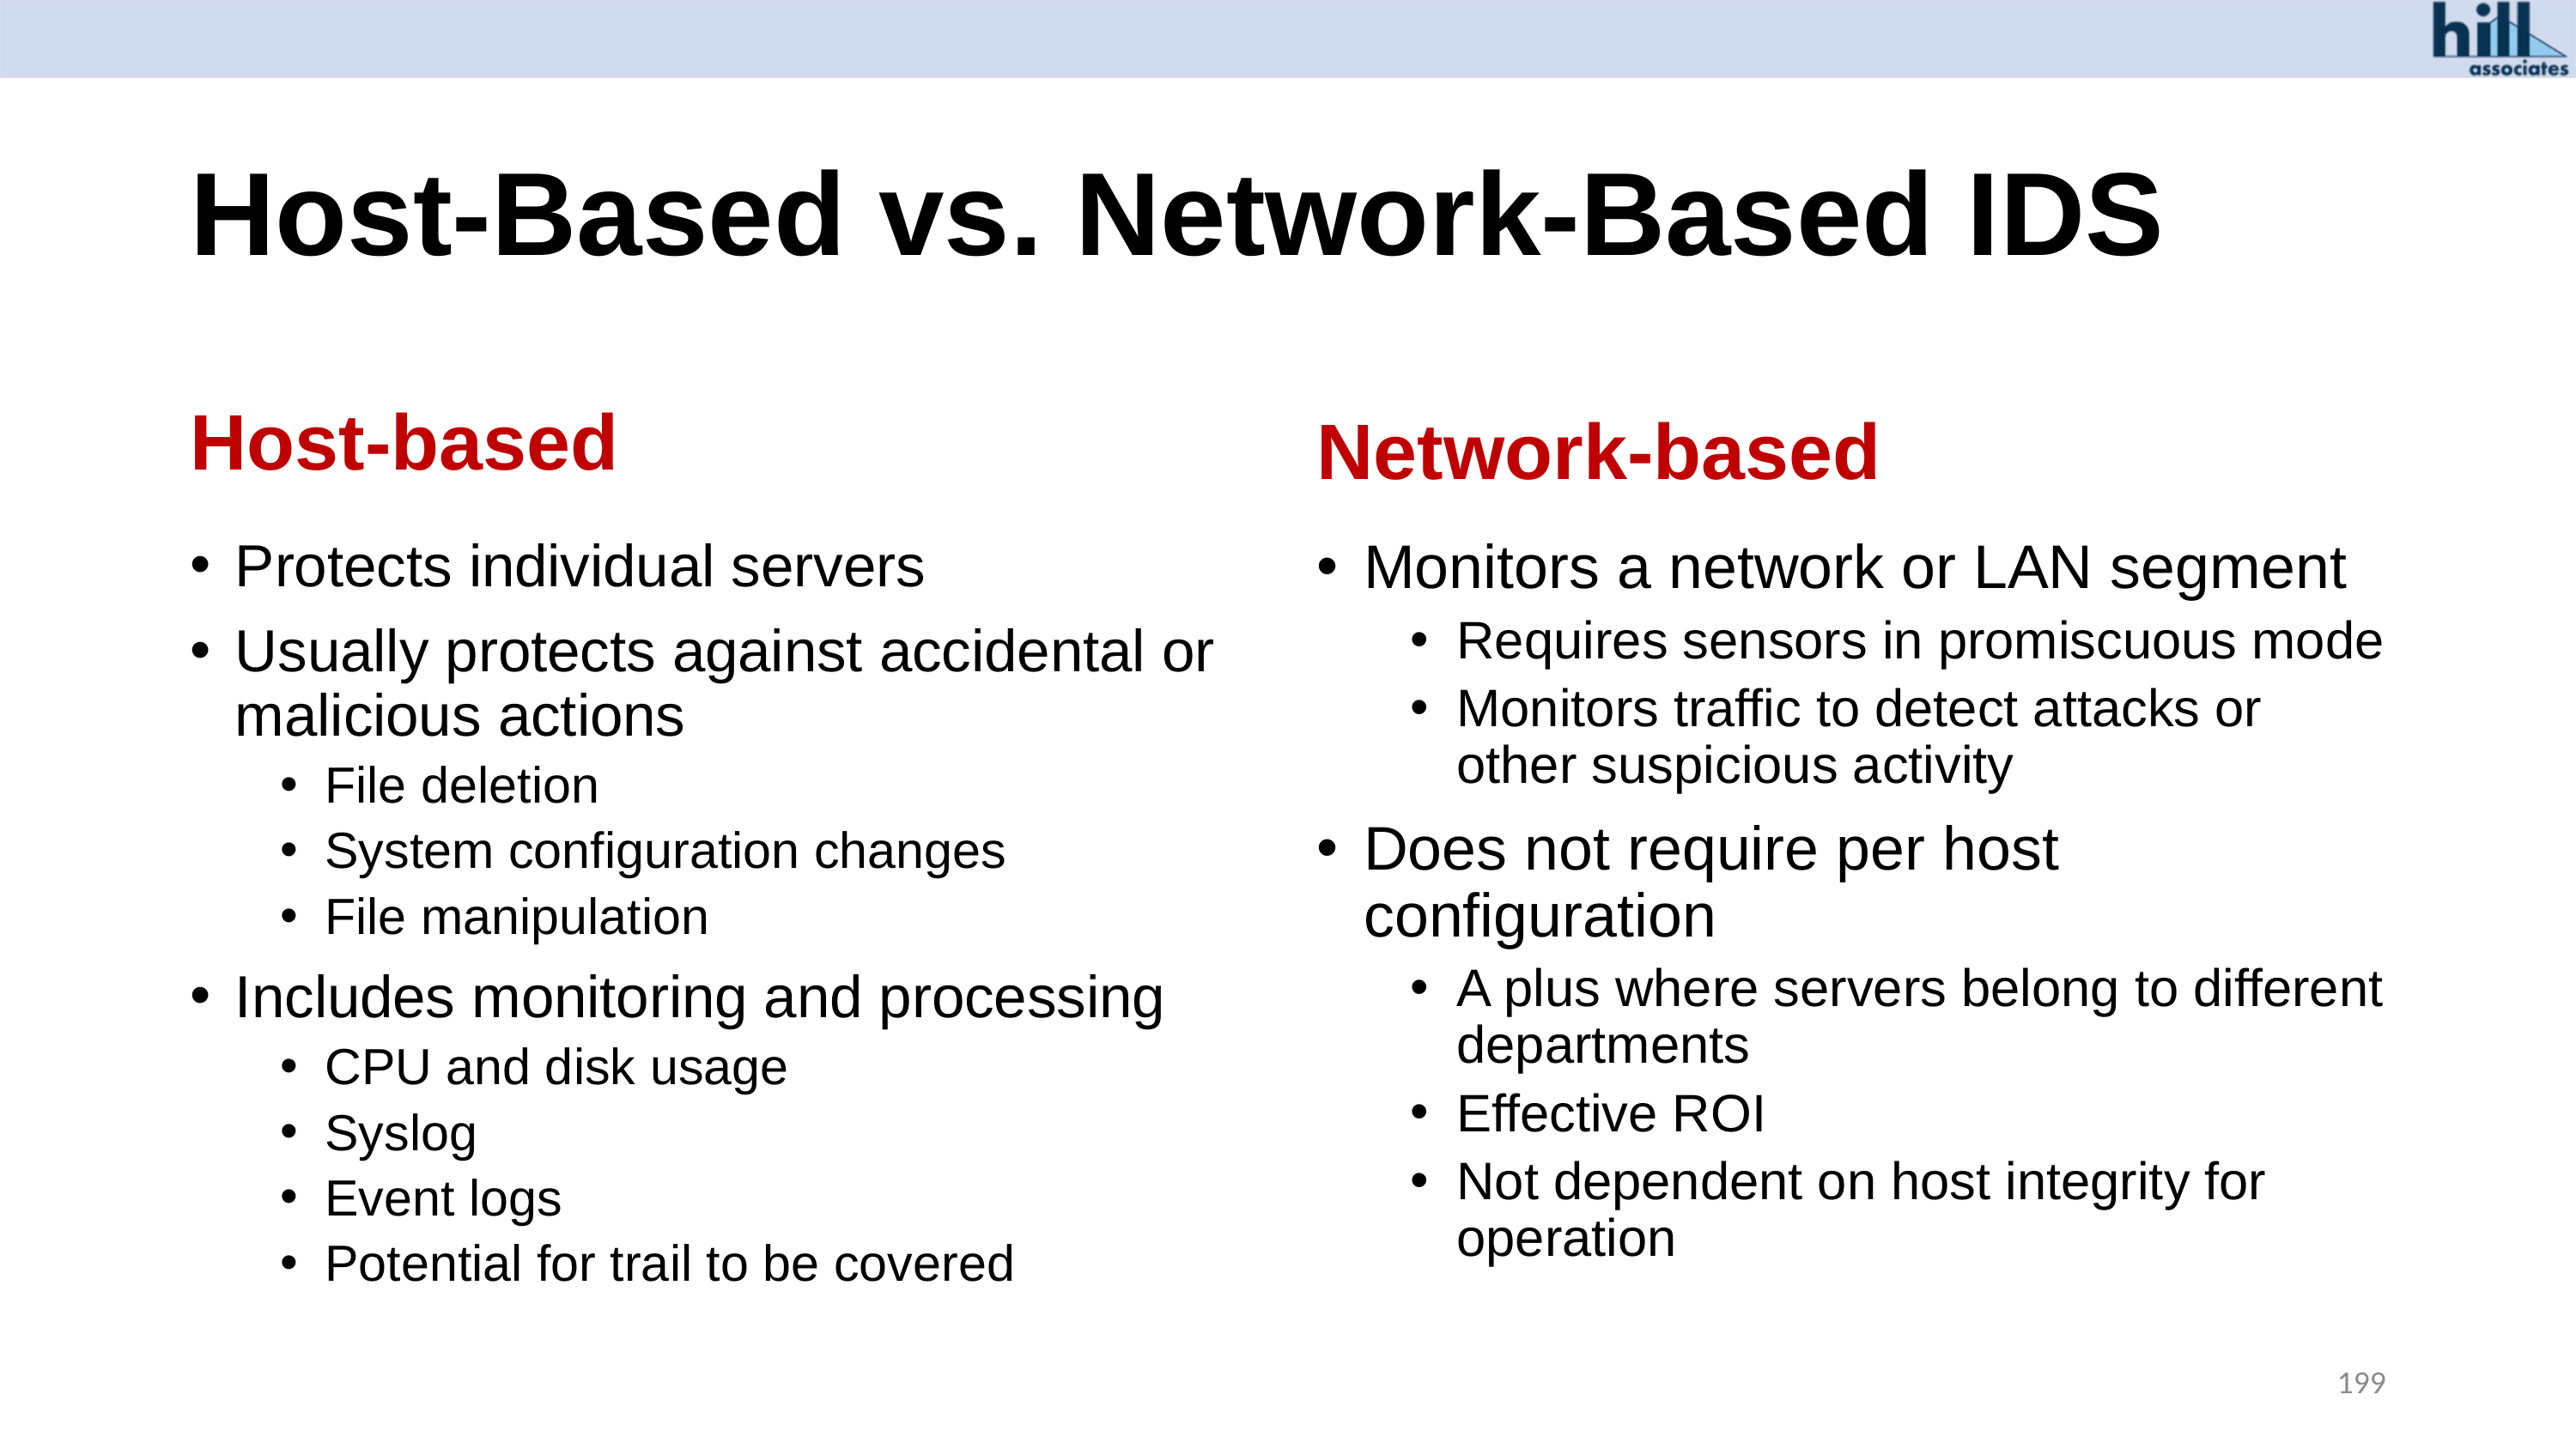

# Host-Based vs. Network-Based IDS
Host-based
Network-based
Protects individual servers
Usually protects against accidental or malicious actions
File deletion
System configuration changes
File manipulation
Includes monitoring and processing
CPU and disk usage
Syslog
Event logs
Potential for trail to be covered
Monitors a network or LAN segment
Requires sensors in promiscuous mode
Monitors traffic to detect attacks or other suspicious activity
Does not require per host configuration
A plus where servers belong to different departments
Effective ROI
Not dependent on host integrity for operation

199